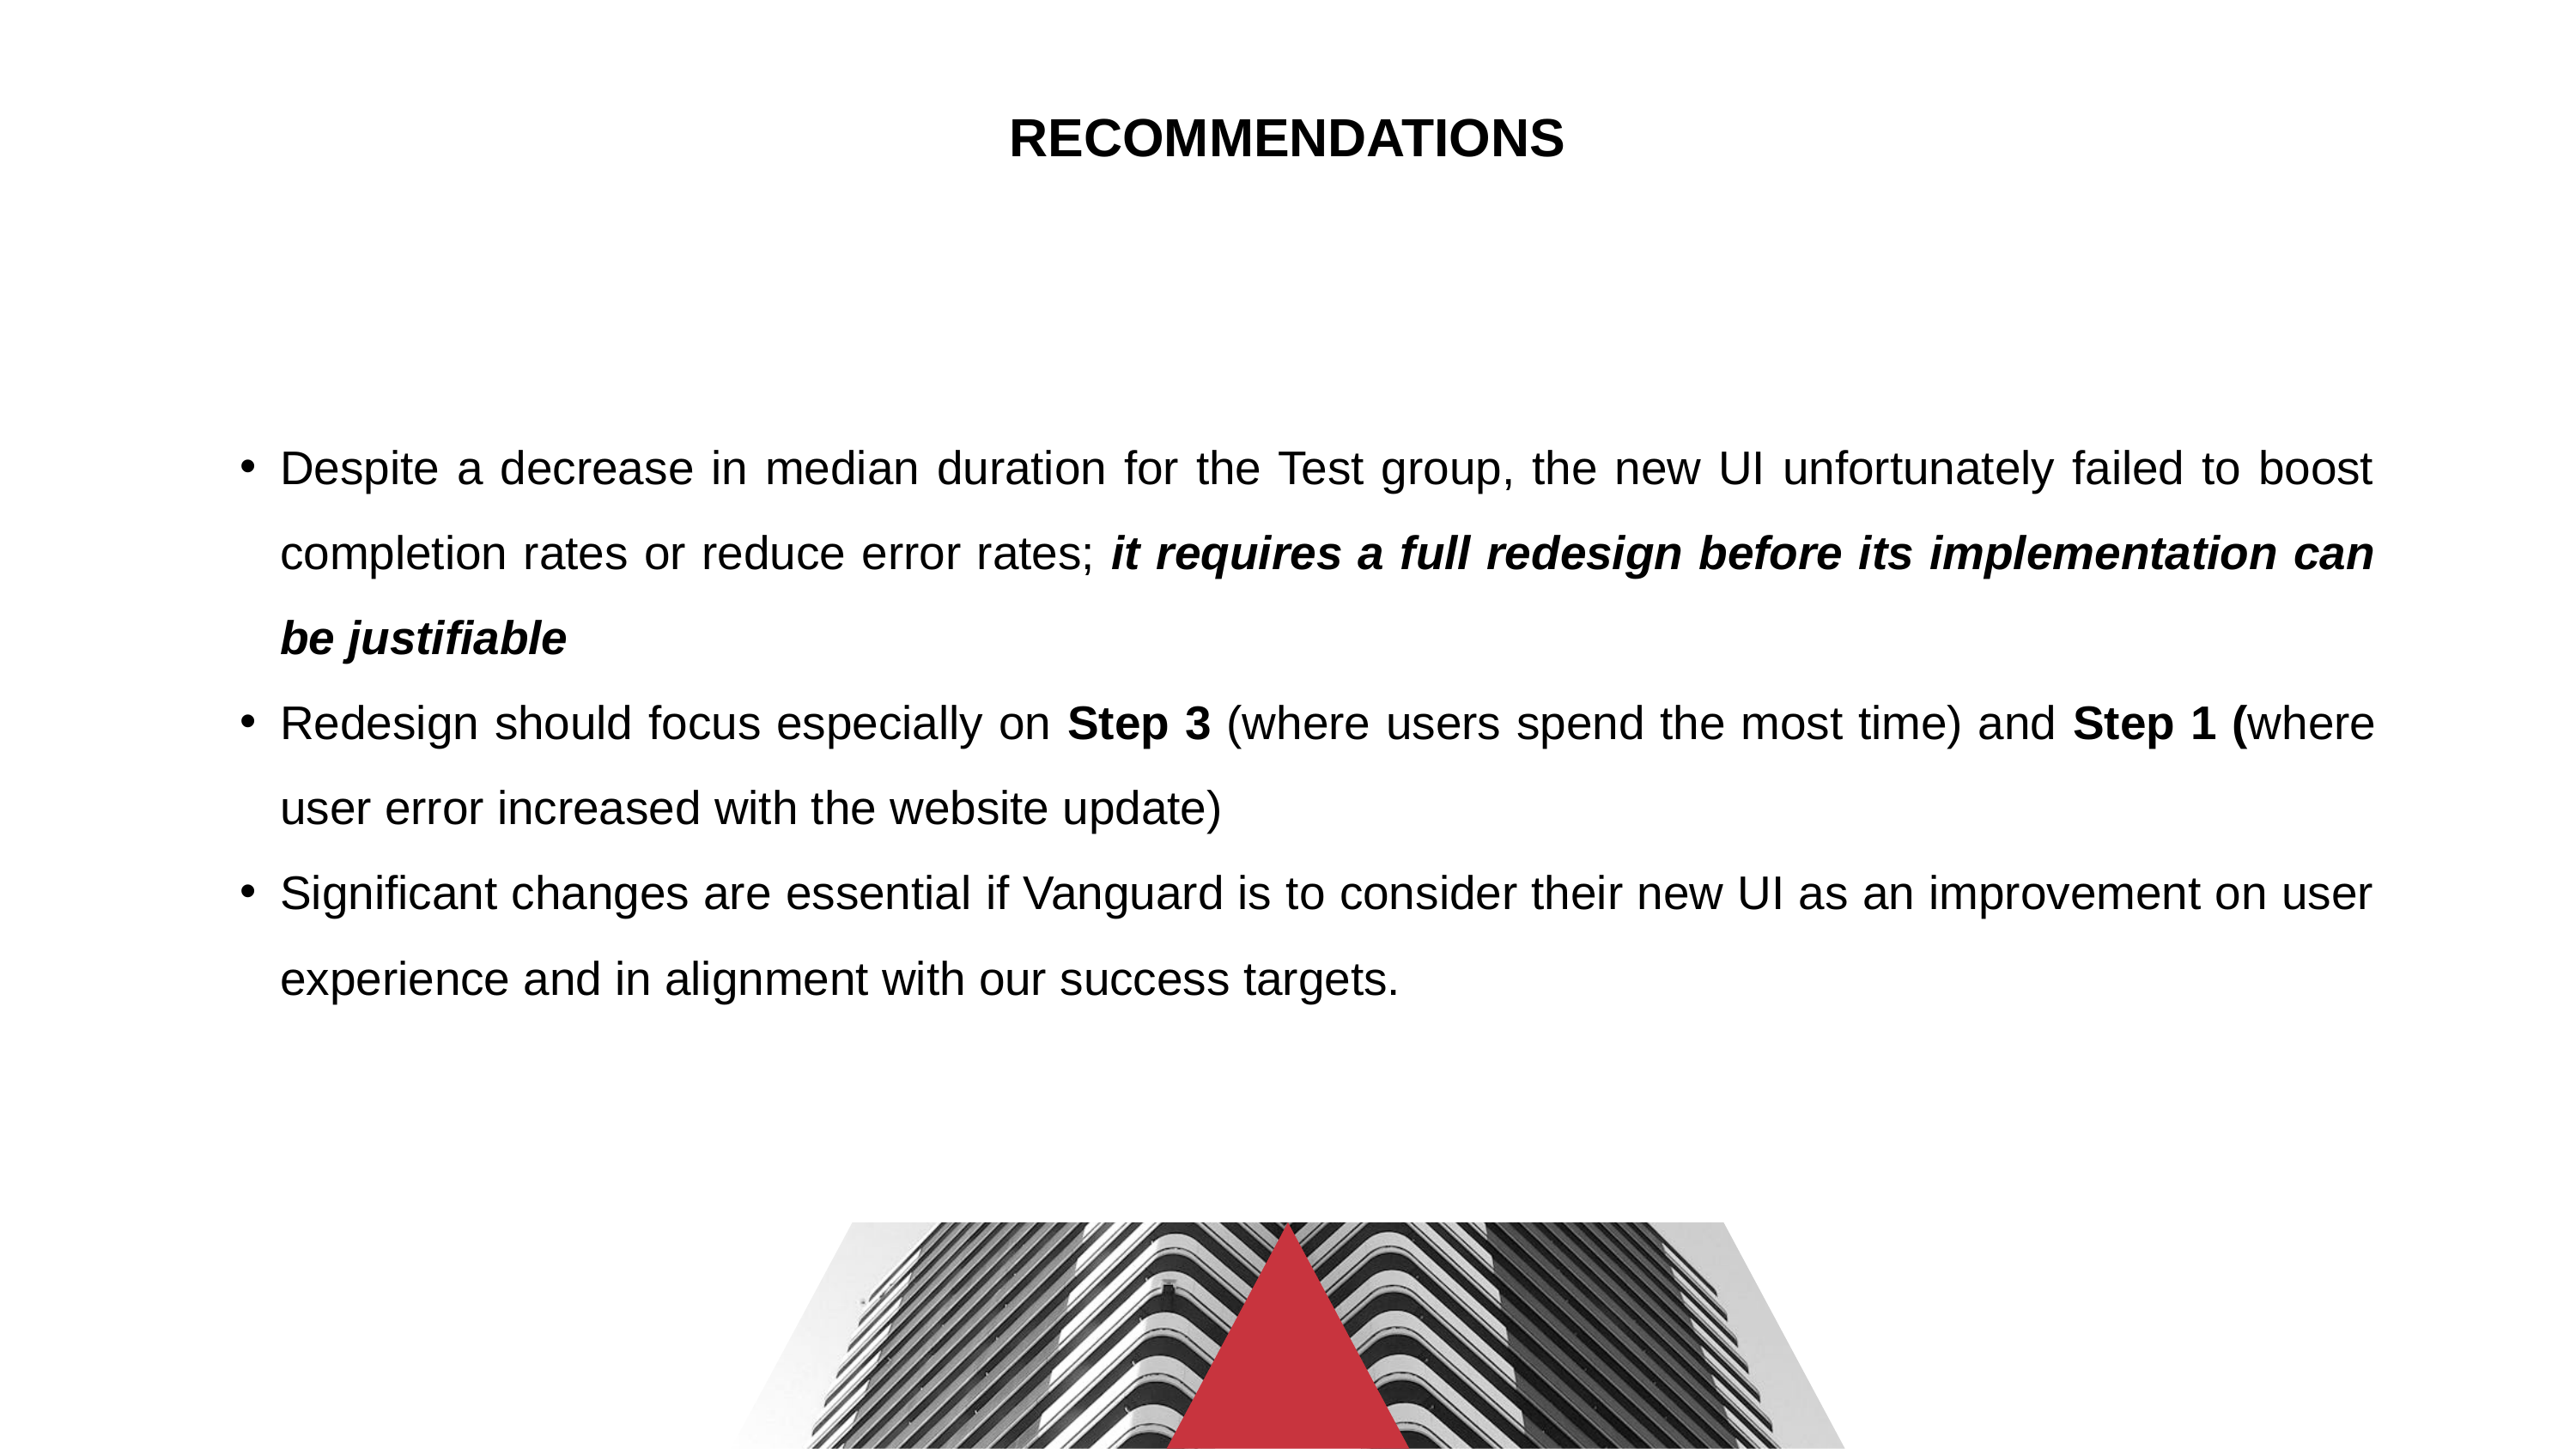

RECOMMENDATIONS
Despite a decrease in median duration for the Test group, the new UI unfortunately failed to boost completion rates or reduce error rates; it requires a full redesign before its implementation can be justifiable
Redesign should focus especially on Step 3 (where users spend the most time) and Step 1 (where user error increased with the website update)
Significant changes are essential if Vanguard is to consider their new UI as an improvement on user experience and in alignment with our success targets.